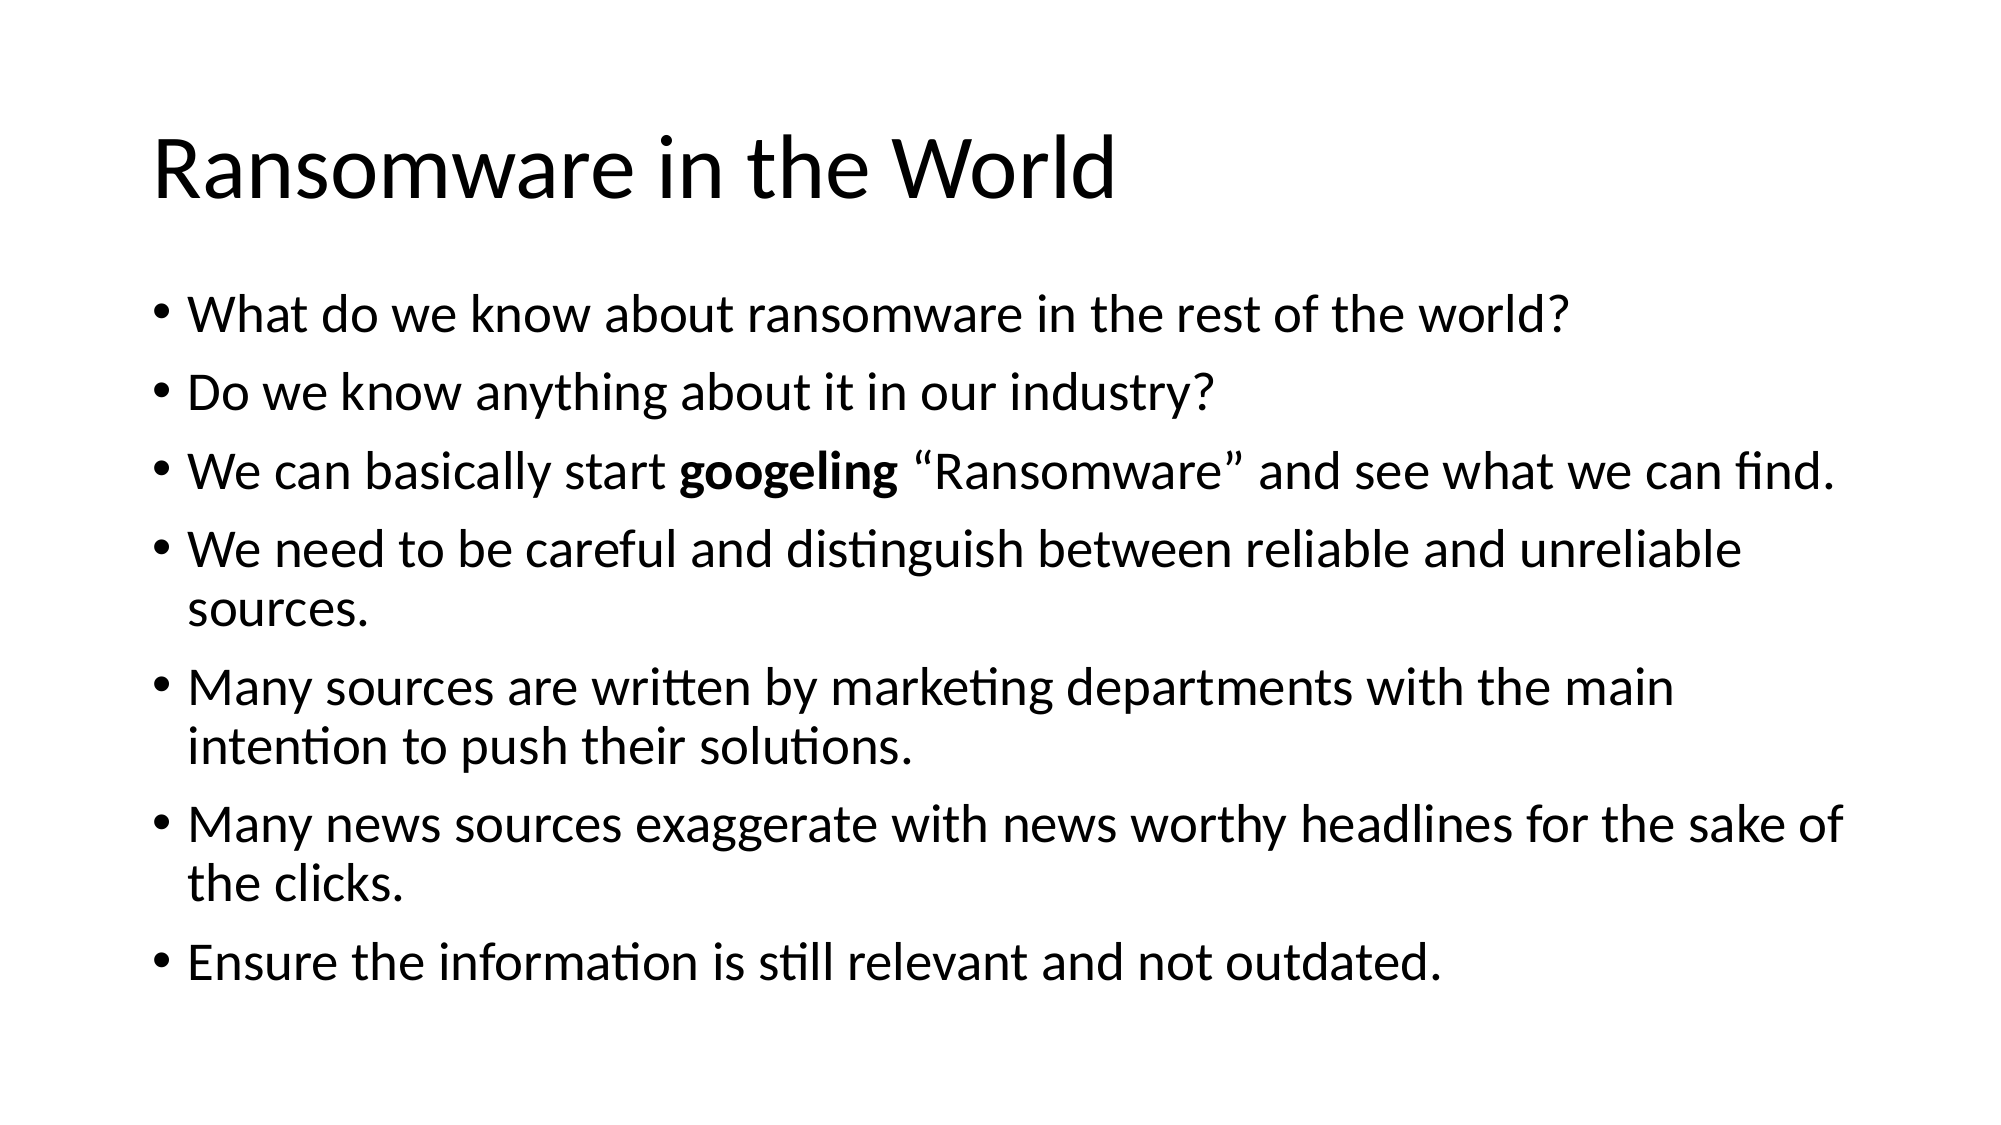

# Ransomware in the World
What do we know about ransomware in the rest of the world?
Do we know anything about it in our industry?
We can basically start googeling “Ransomware” and see what we can find.
We need to be careful and distinguish between reliable and unreliable sources.
Many sources are written by marketing departments with the main intention to push their solutions.
Many news sources exaggerate with news worthy headlines for the sake of the clicks.
Ensure the information is still relevant and not outdated.